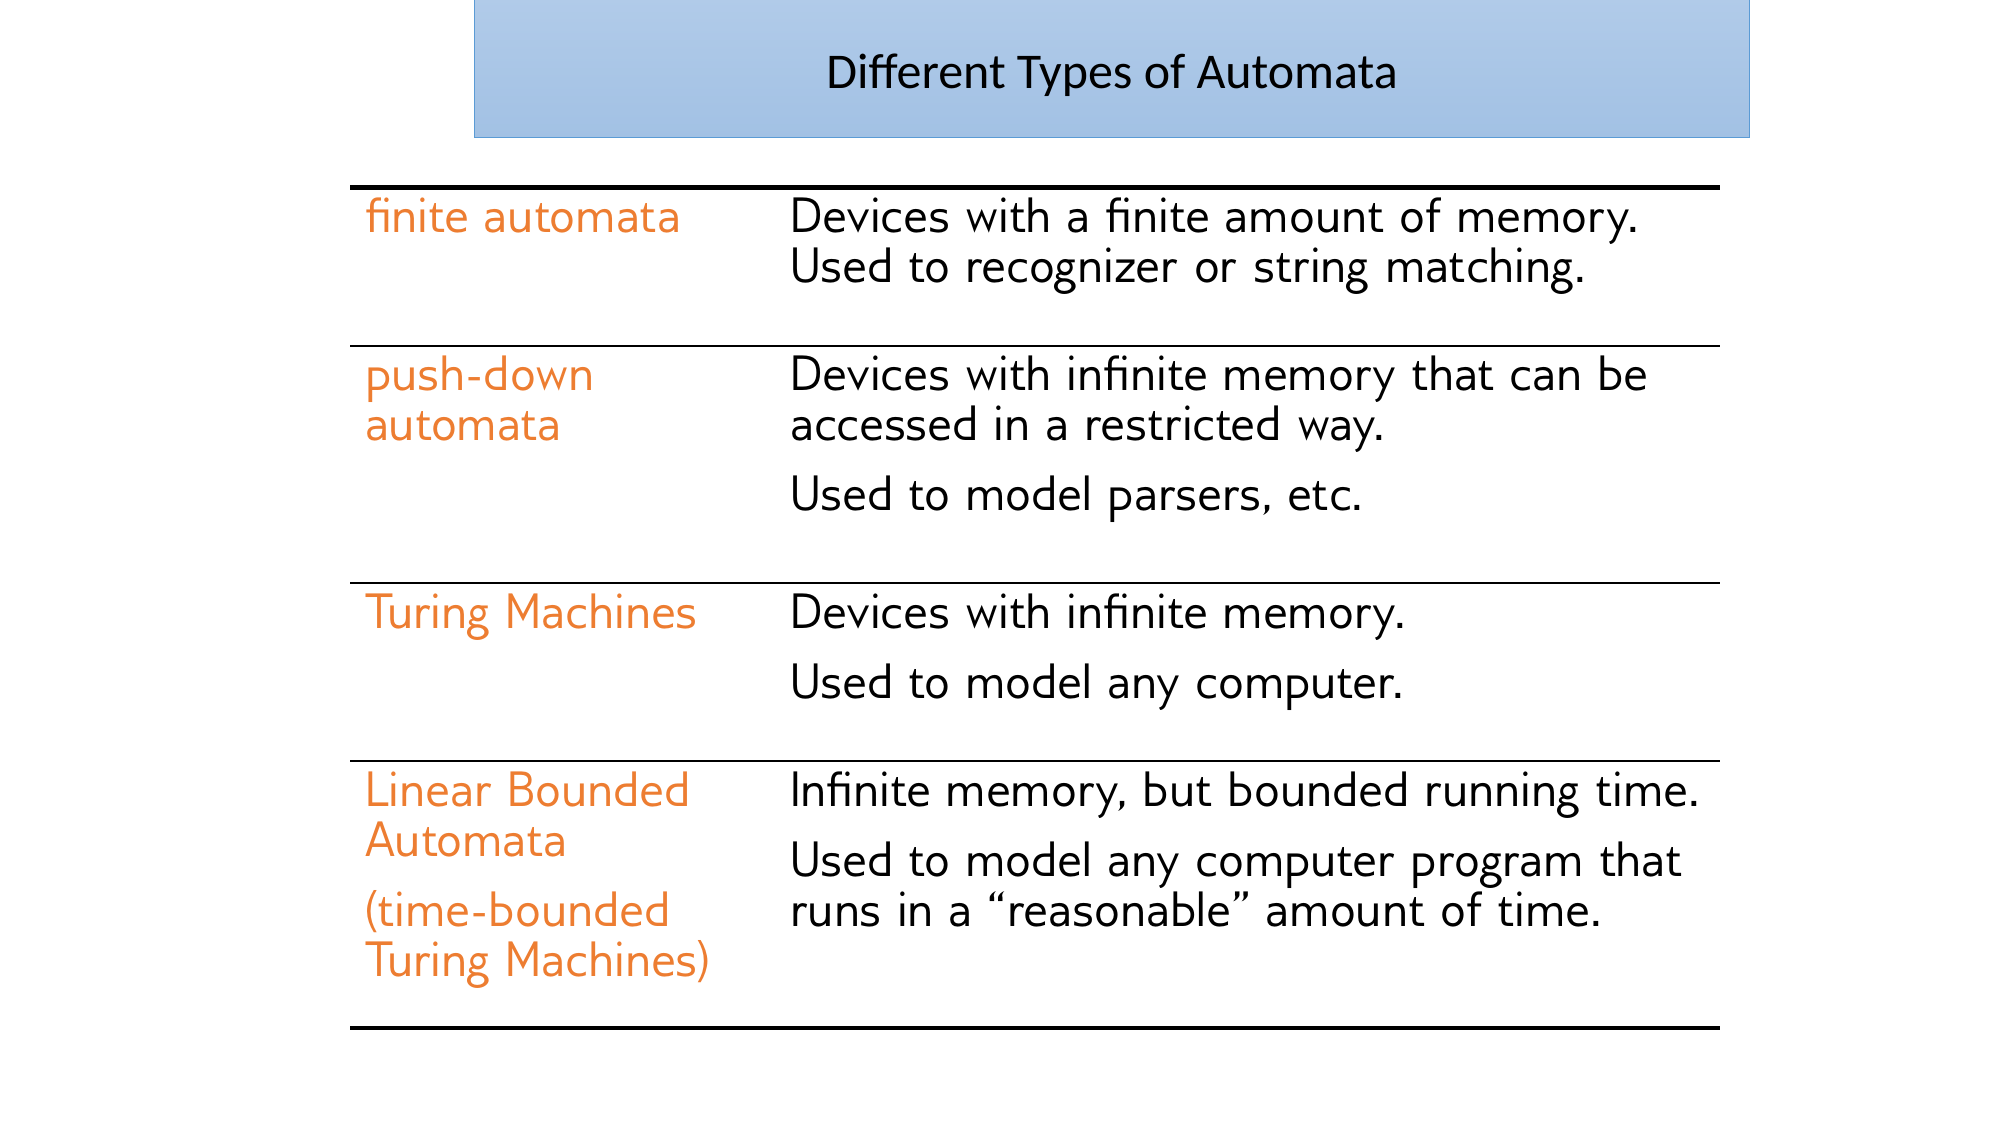

Different Types of Automata
| finite automata | Devices with a finite amount of memory. Used to recognizer or string matching. |
| --- | --- |
| push-down automata | Devices with infinite memory that can be accessed in a restricted way. Used to model parsers, etc. |
| Turing Machines | Devices with infinite memory. Used to model any computer. |
| Linear Bounded Automata (time-bounded Turing Machines) | Infinite memory, but bounded running time. Used to model any computer program that runs in a “reasonable” amount of time. |